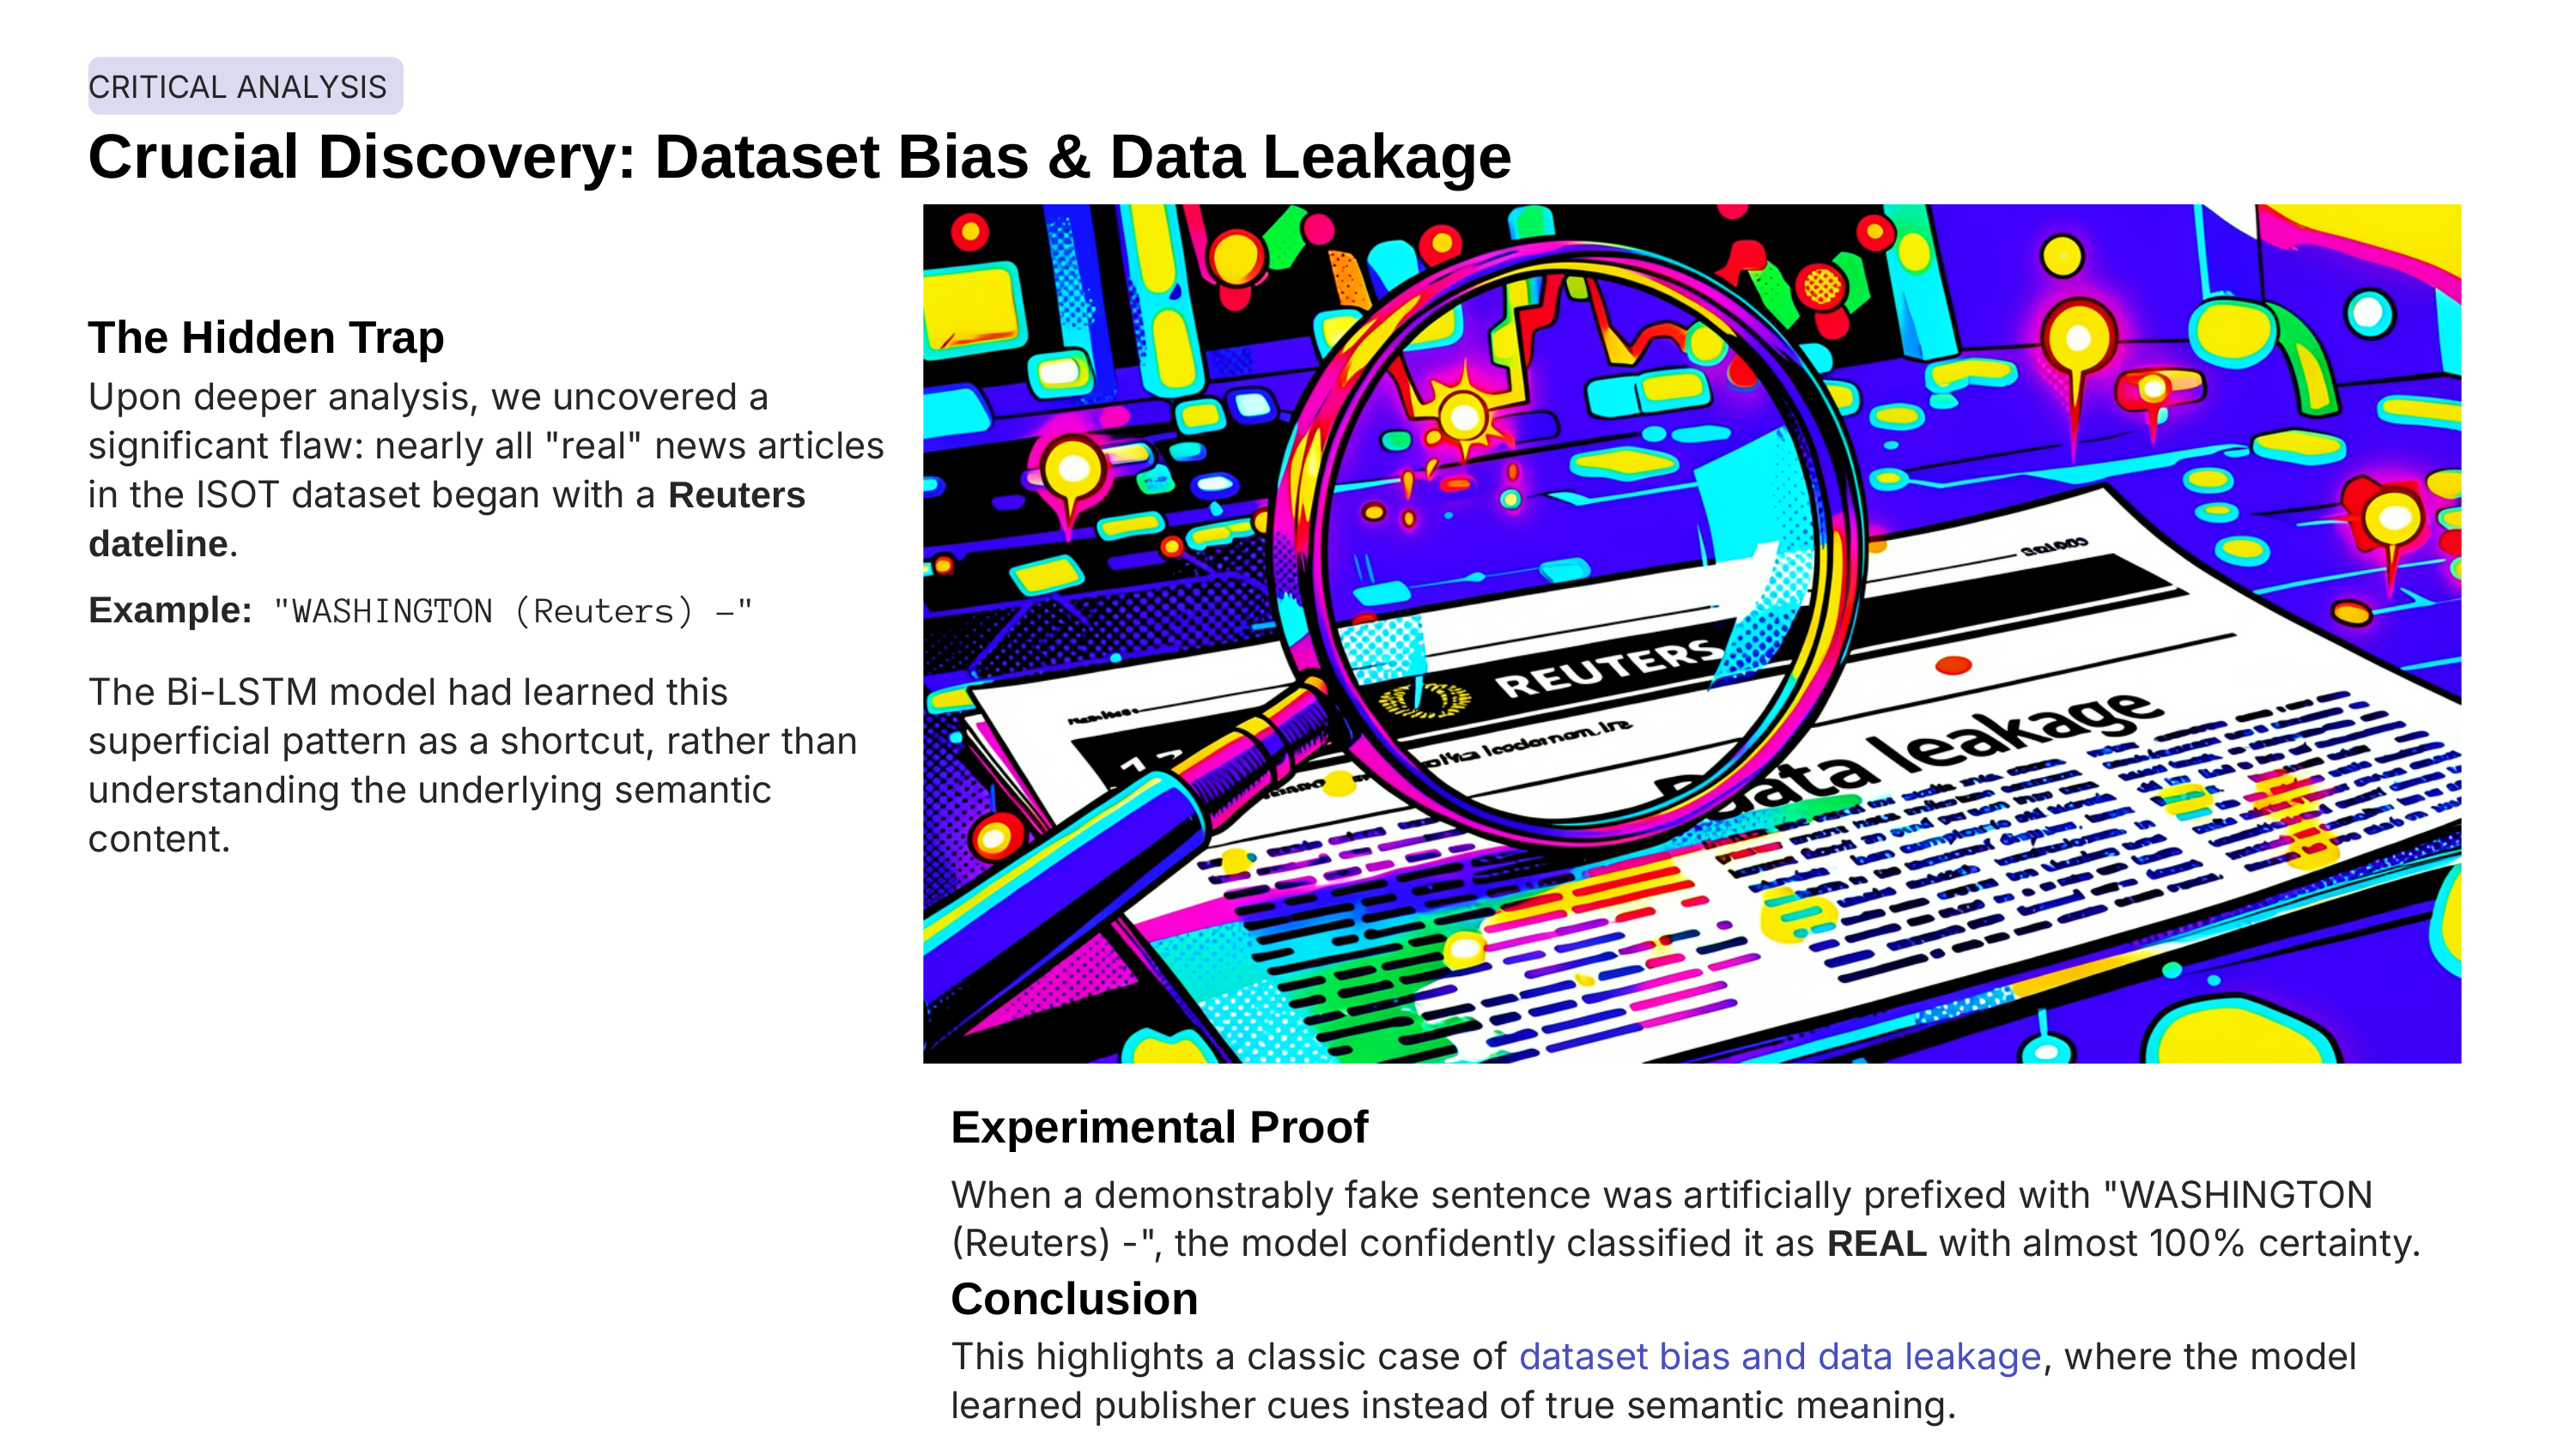

CRITICAL ANALYSIS
Crucial Discovery: Dataset Bias & Data Leakage

The Hidden Trap
Upon deeper analysis, we uncovered a significant flaw: nearly all "real" news articles in the ISOT dataset began with a Reuters dateline.
Example: "WASHINGTON (Reuters) -"
The Bi-LSTM model had learned this superficial pattern as a shortcut, rather than understanding the underlying semantic content.
Experimental Proof
When a demonstrably fake sentence was artificially prefixed with "WASHINGTON (Reuters) -", the model confidently classified it as REAL with almost 100% certainty.
Conclusion
This highlights a classic case of dataset bias and data leakage, where the model learned publisher cues instead of true semantic meaning.